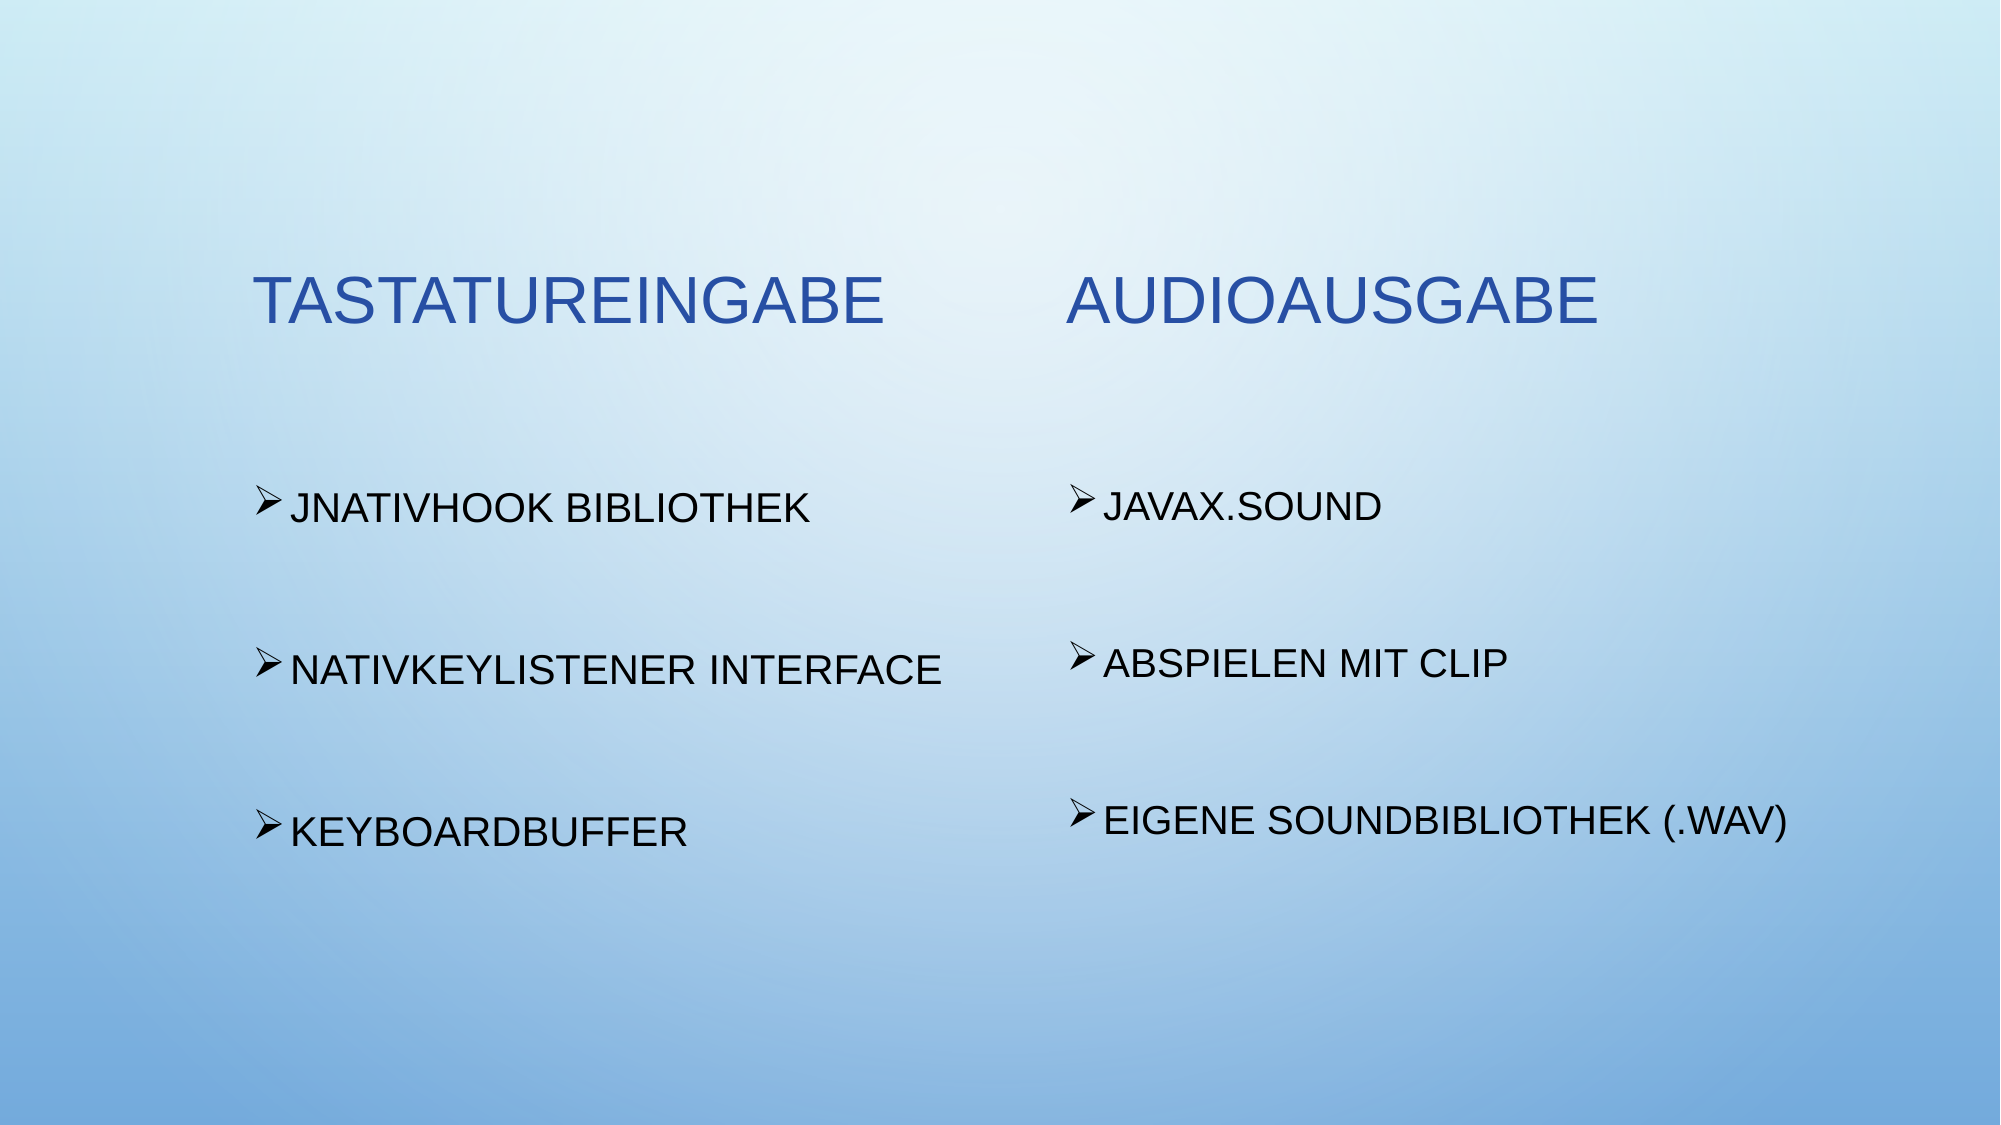

#
Audioausgabe
Tastatureingabe
JAVAX.SOUND

Abspielen mit Clip

eigene Soundbibliothek (.wav)

JNativHook Bibliothek

NativKeyListener Interface

KeyboardBuffer